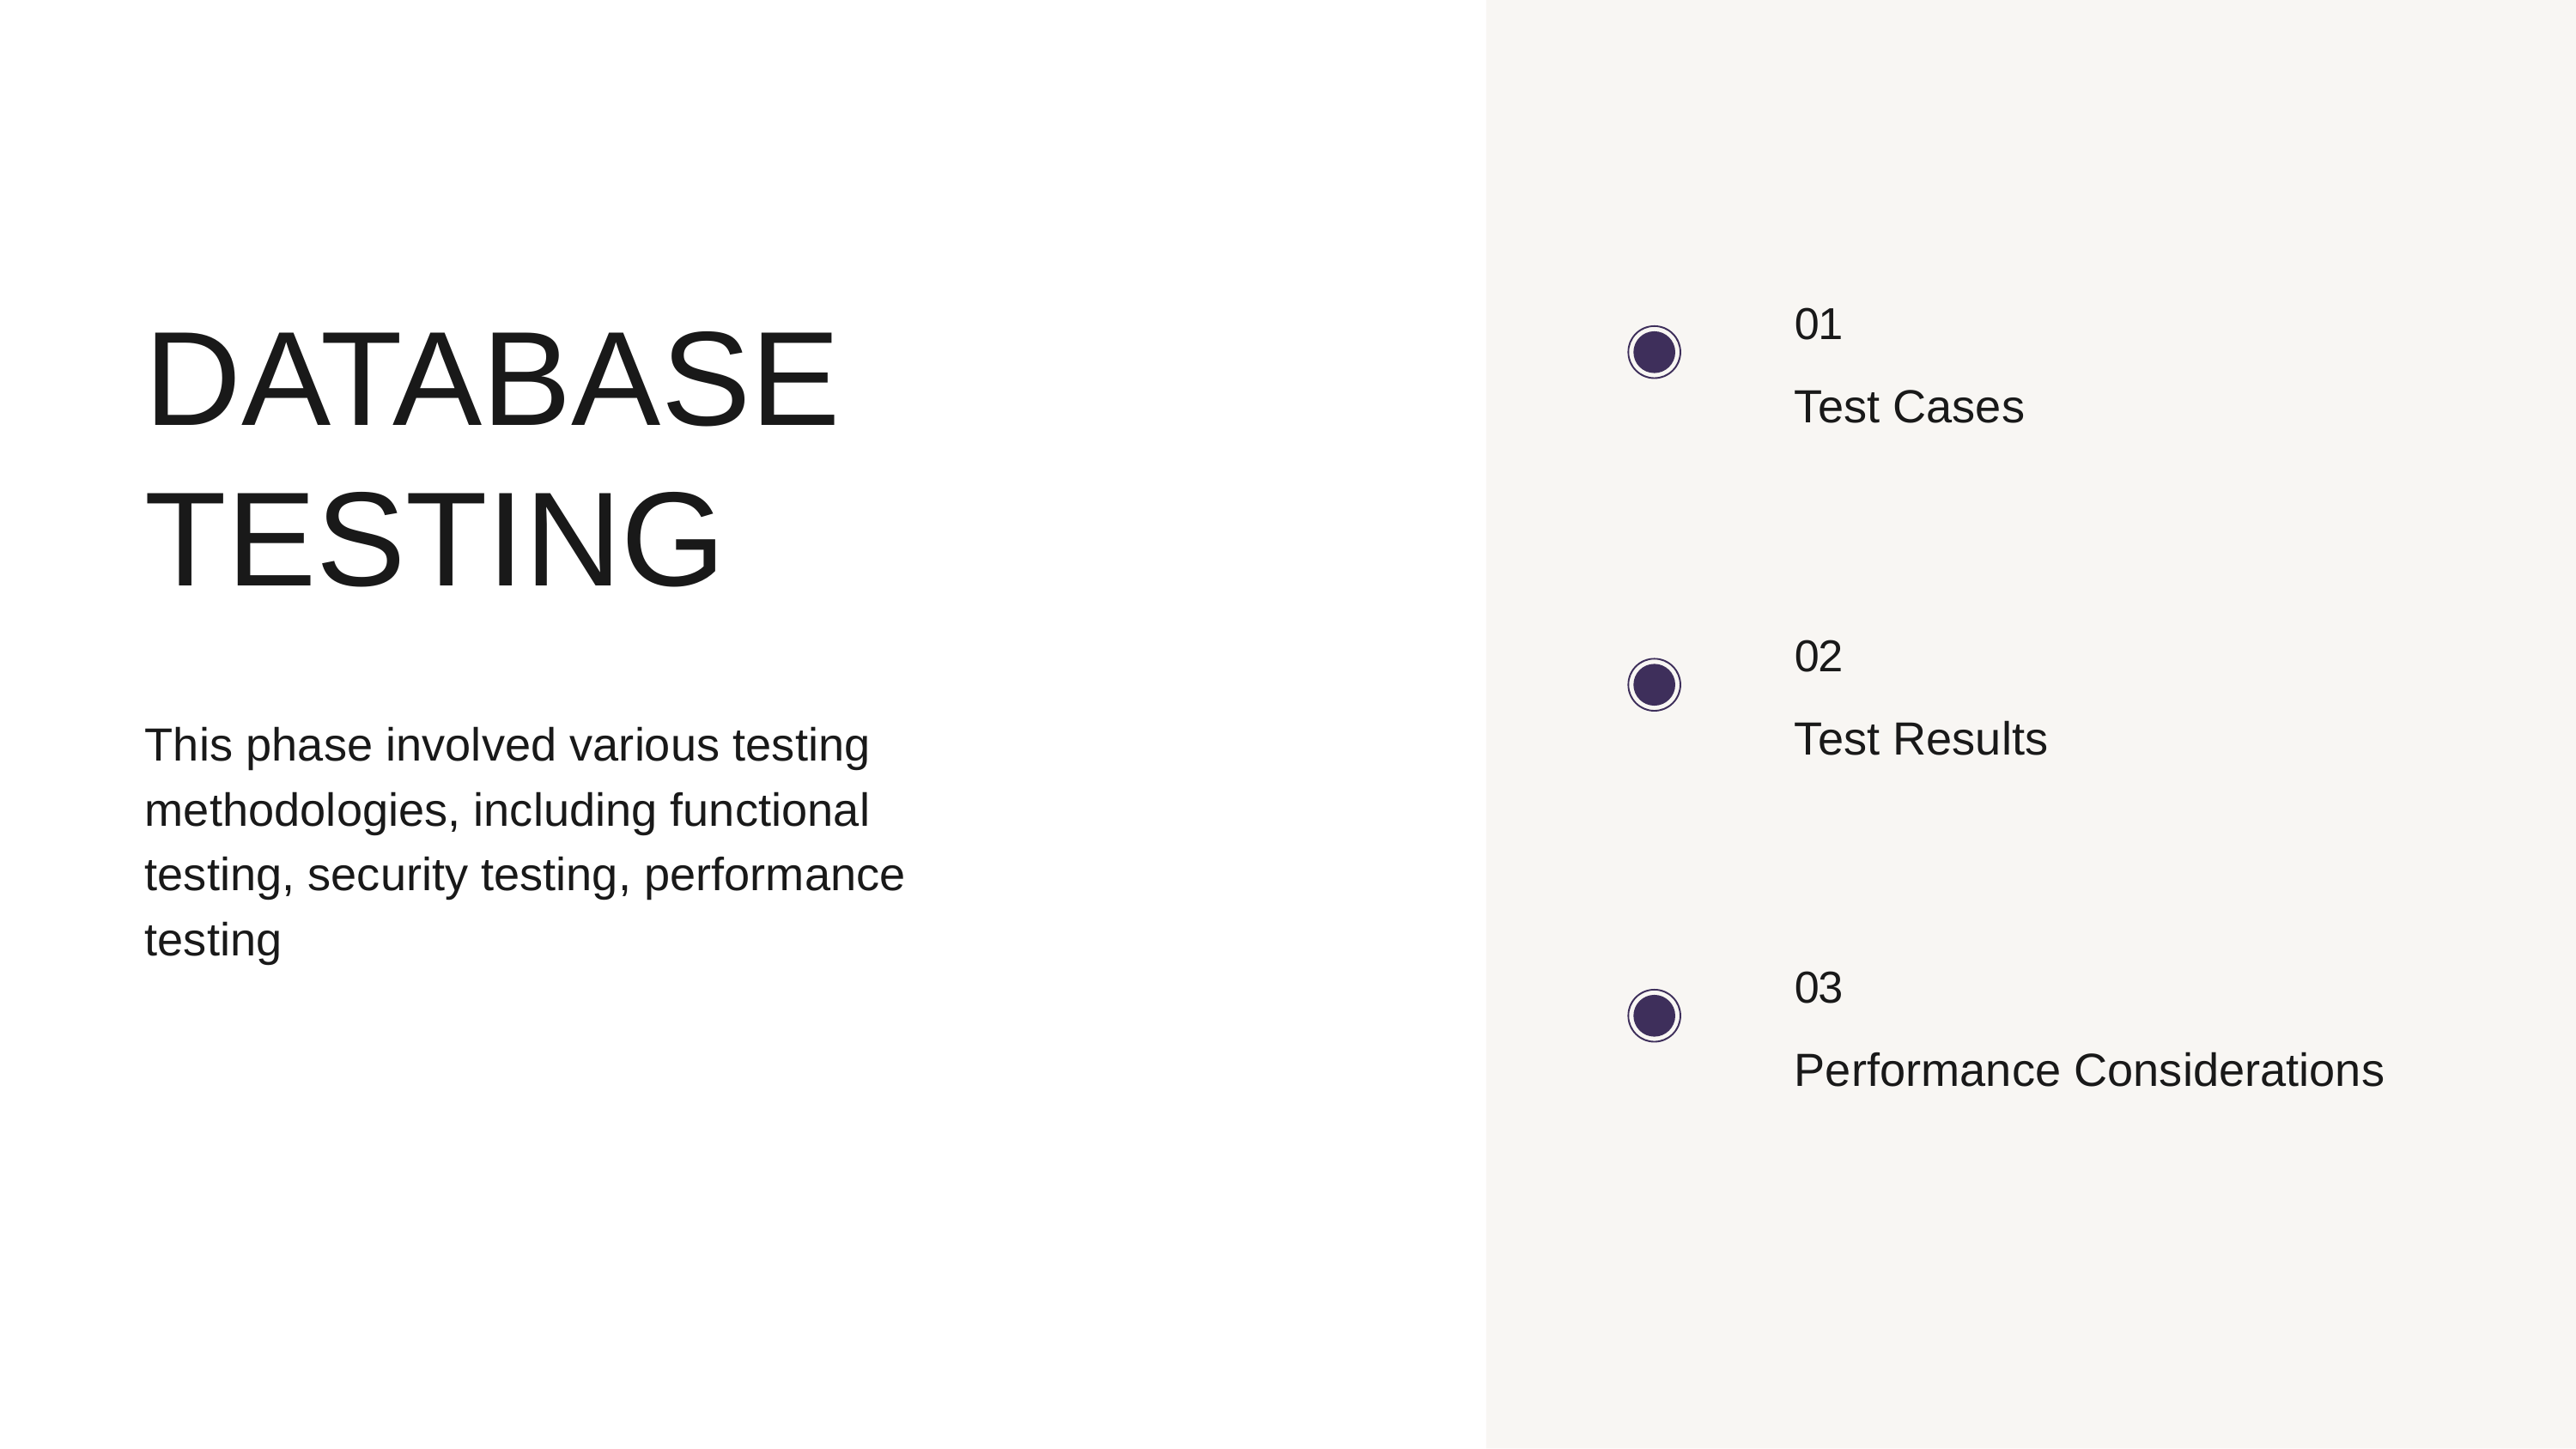

DATABASE TESTING
This phase involved various testing methodologies, including functional testing, security testing, performance testing
01
Test Cases

02
Test Results

03
Performance Considerations